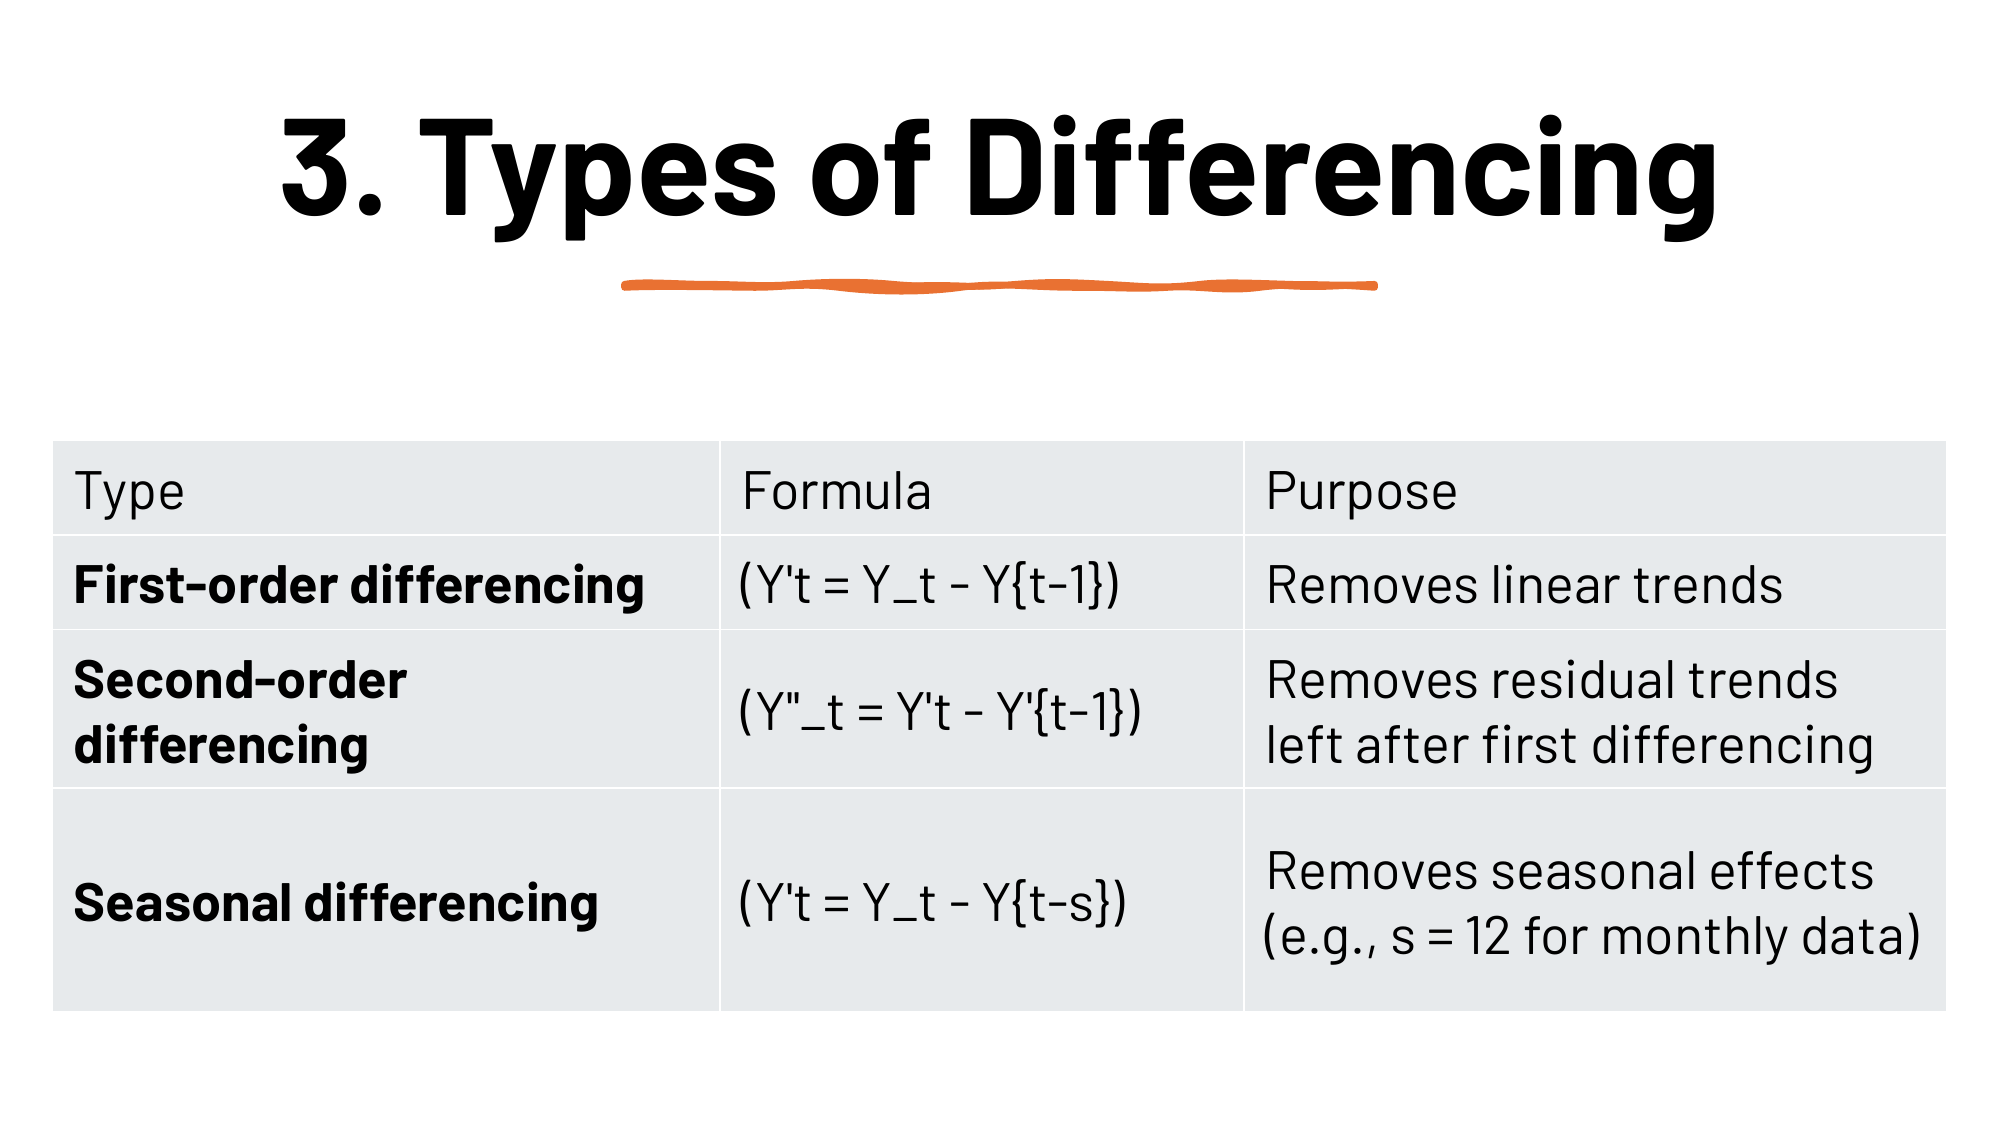

# 3. Types of Differencing

| Type | Formula | Purpose |
| --- | --- | --- |
| First-order differencing | (Y't = Y\_t - Y{t-1}) | Removes linear trends |
| Second-order differencing | (Y''\_t = Y't - Y'{t-1}) | Removes residual trends left after first differencing |
| Seasonal differencing | (Y't = Y\_t - Y{t-s}) | Removes seasonal effects (e.g., s = 12 for monthly data) |